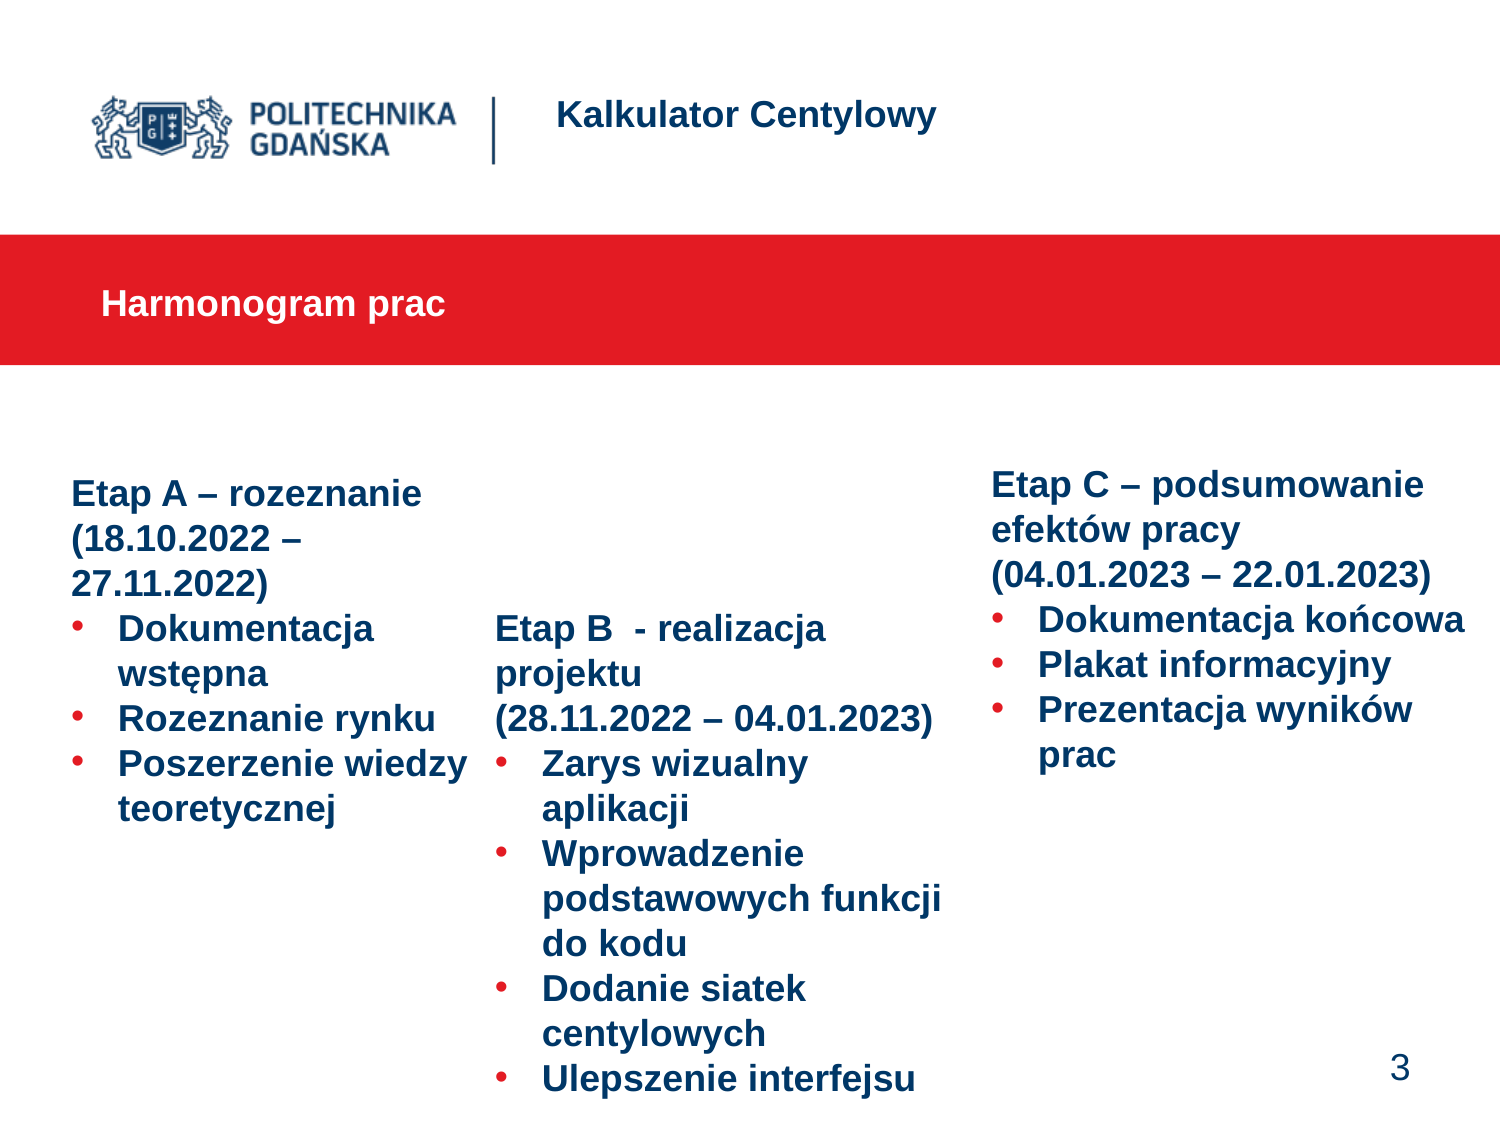

# Kalkulator Centylowy
Harmonogram prac
Etap C – podsumowanie efektów pracy
(04.01.2023 – 22.01.2023)
Dokumentacja końcowa
Plakat informacyjny
Prezentacja wyników prac
Etap A – rozeznanie
(18.10.2022 – 27.11.2022)
Dokumentacja wstępna
Rozeznanie rynku
Poszerzenie wiedzy teoretycznej
Etap B  - realizacja projektu
(28.11.2022 – 04.01.2023)
Zarys wizualny aplikacji
Wprowadzenie podstawowych funkcji do kodu
Dodanie siatek centylowych
Ulepszenie interfejsu